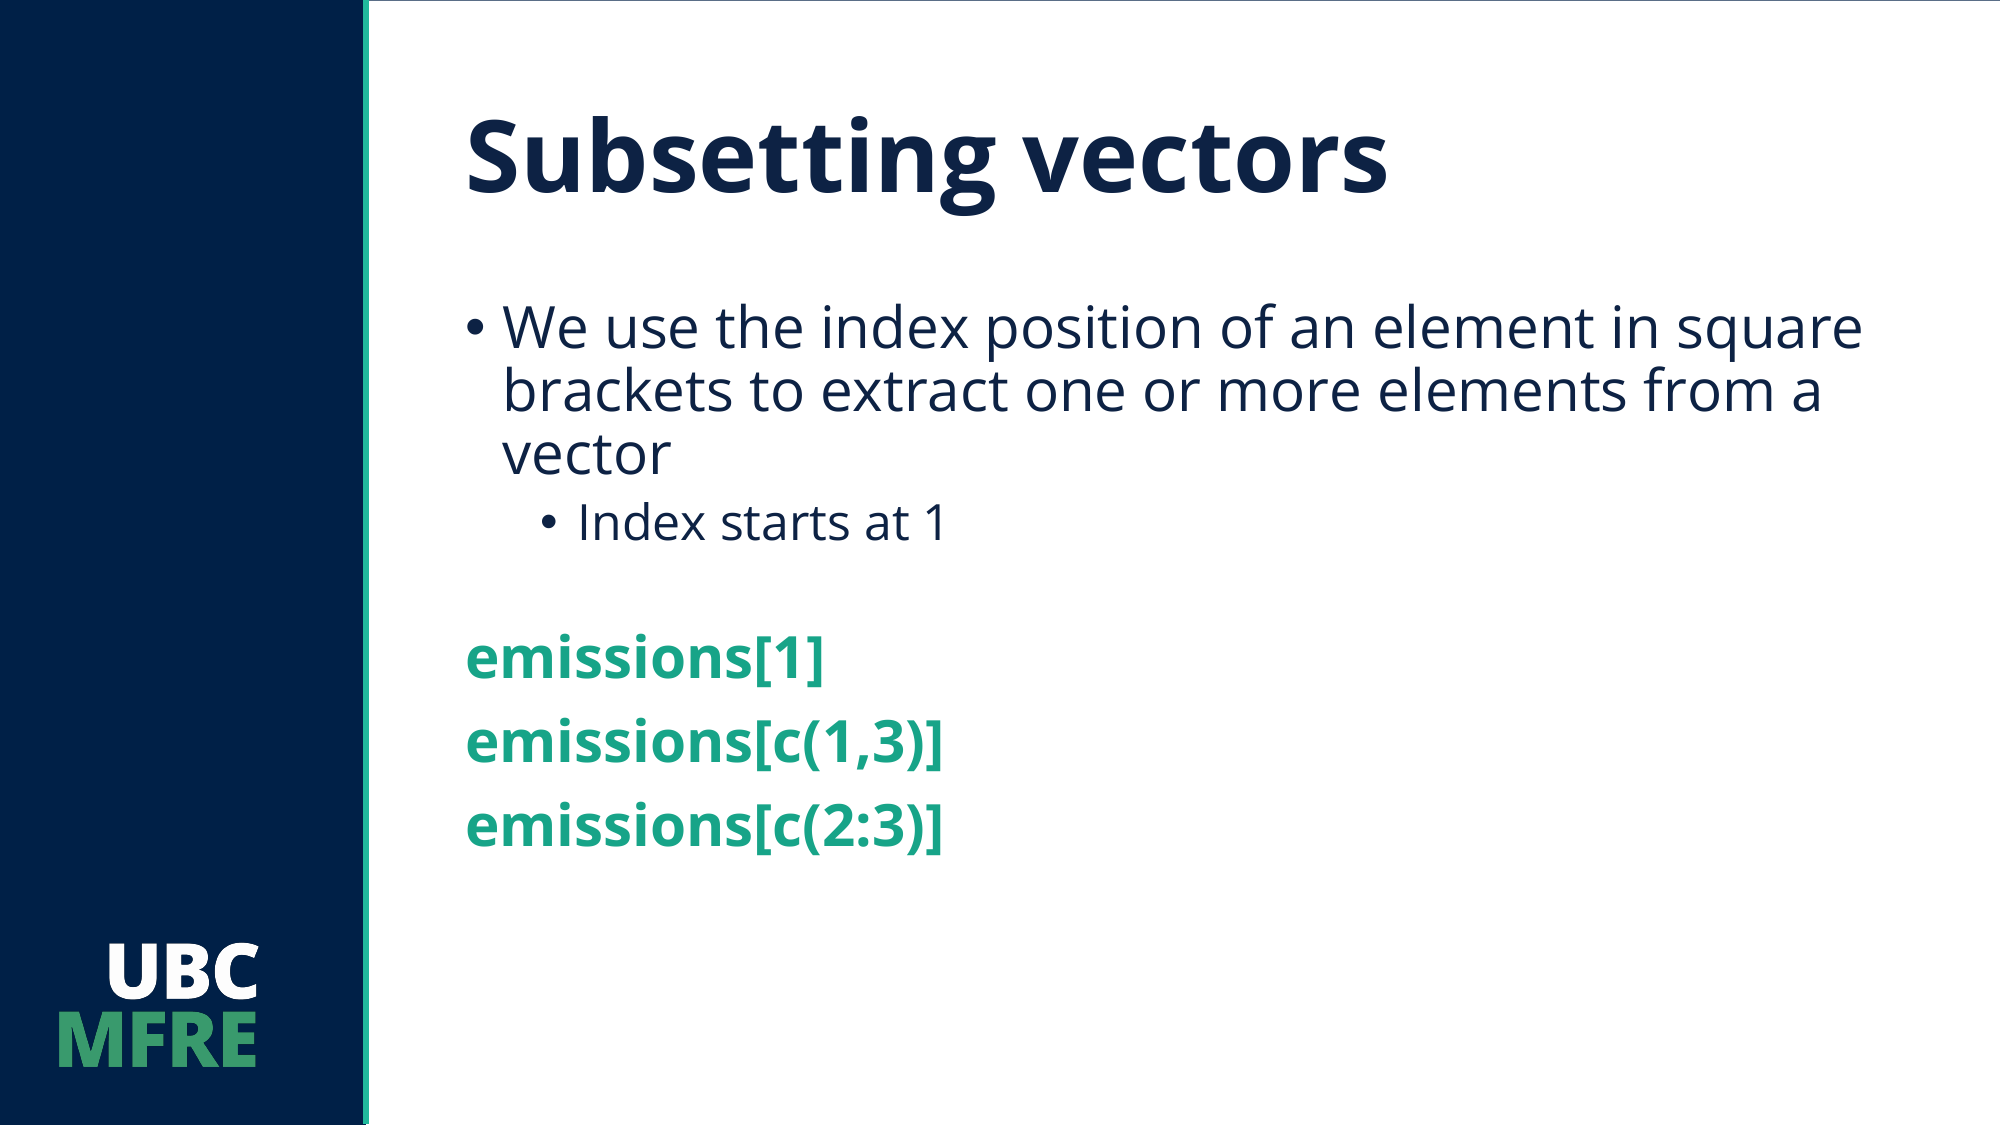

# Subsetting vectors
We use the index position of an element in square brackets to extract one or more elements from a vector
Index starts at 1

emissions[1]
emissions[c(1,3)]
emissions[c(2:3)]